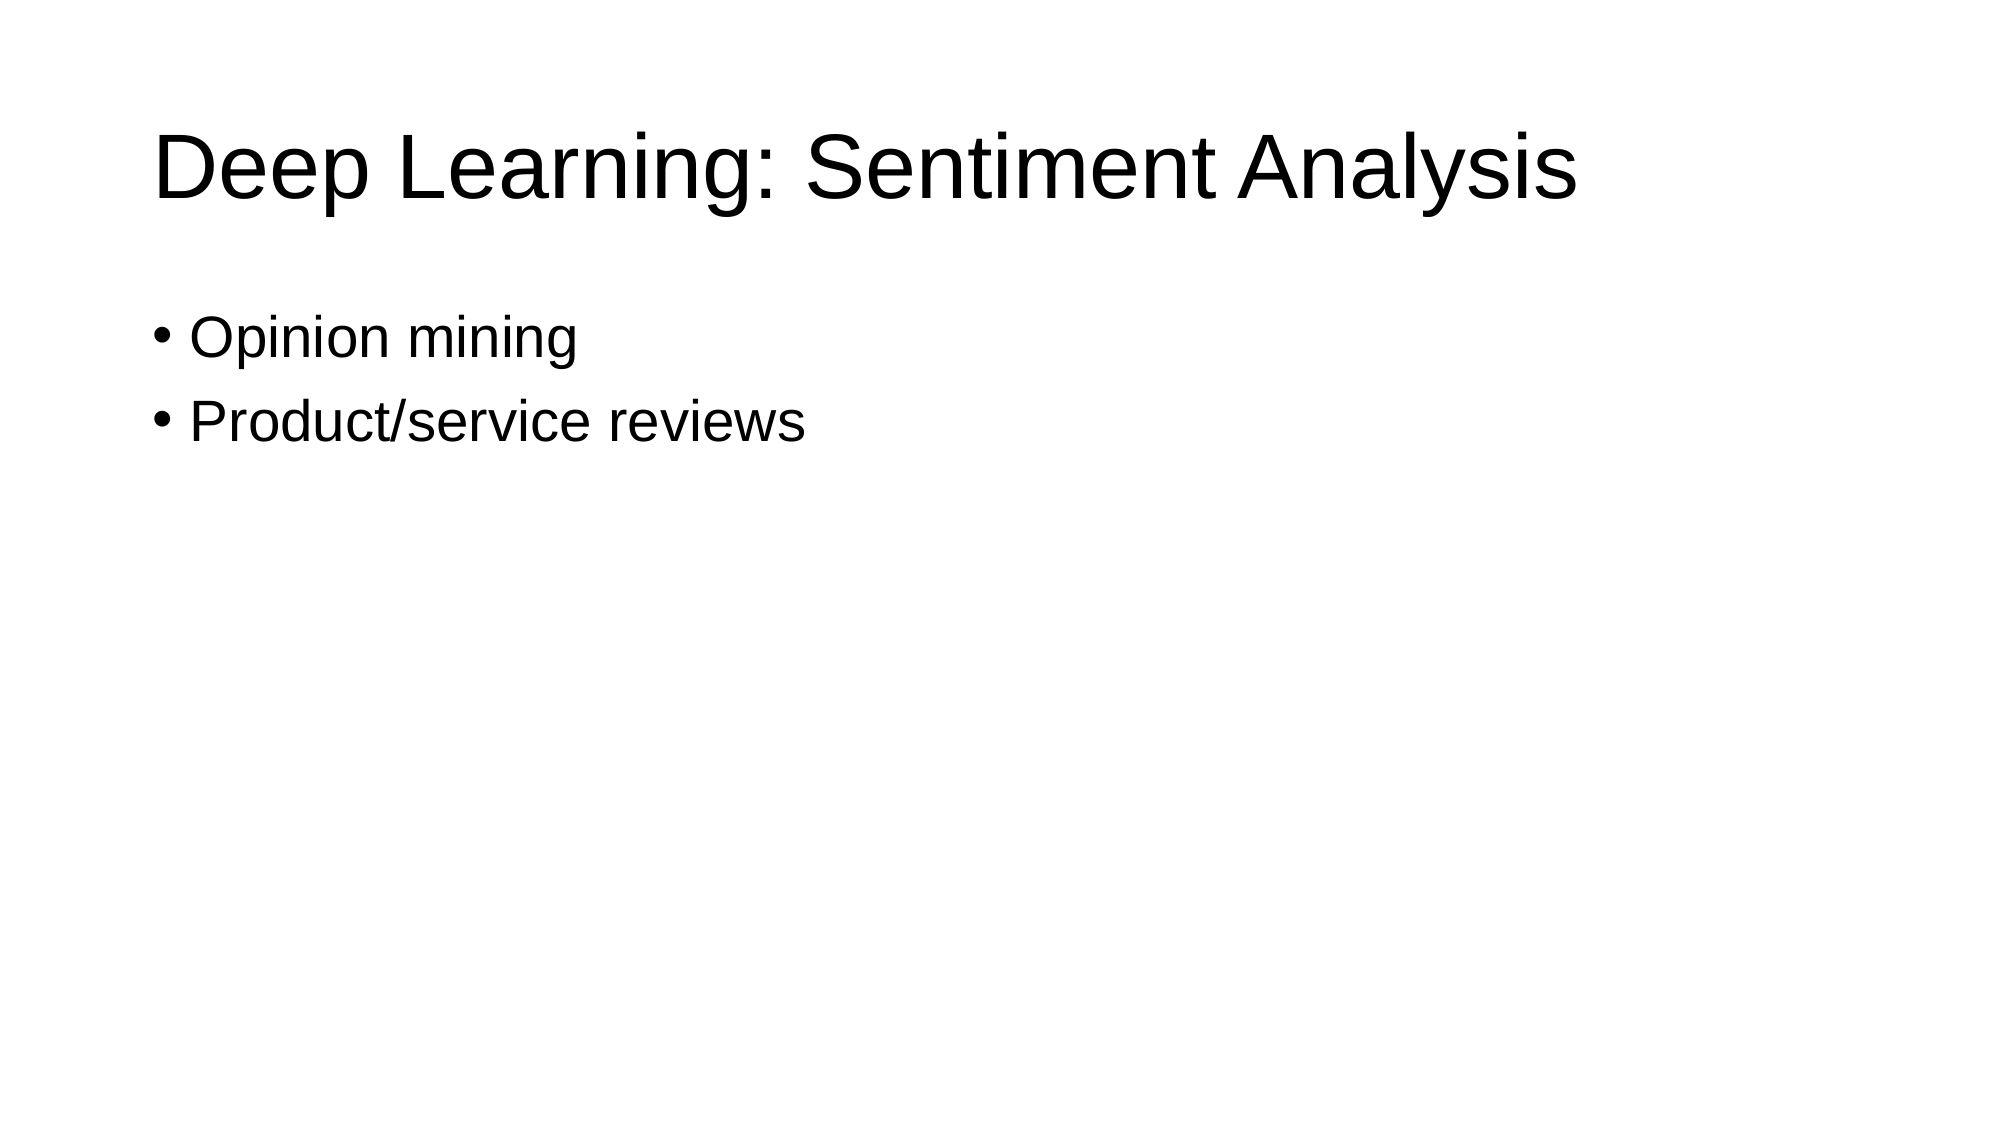

# Deep Learning: Sentiment Analysis
Opinion mining
Product/service reviews